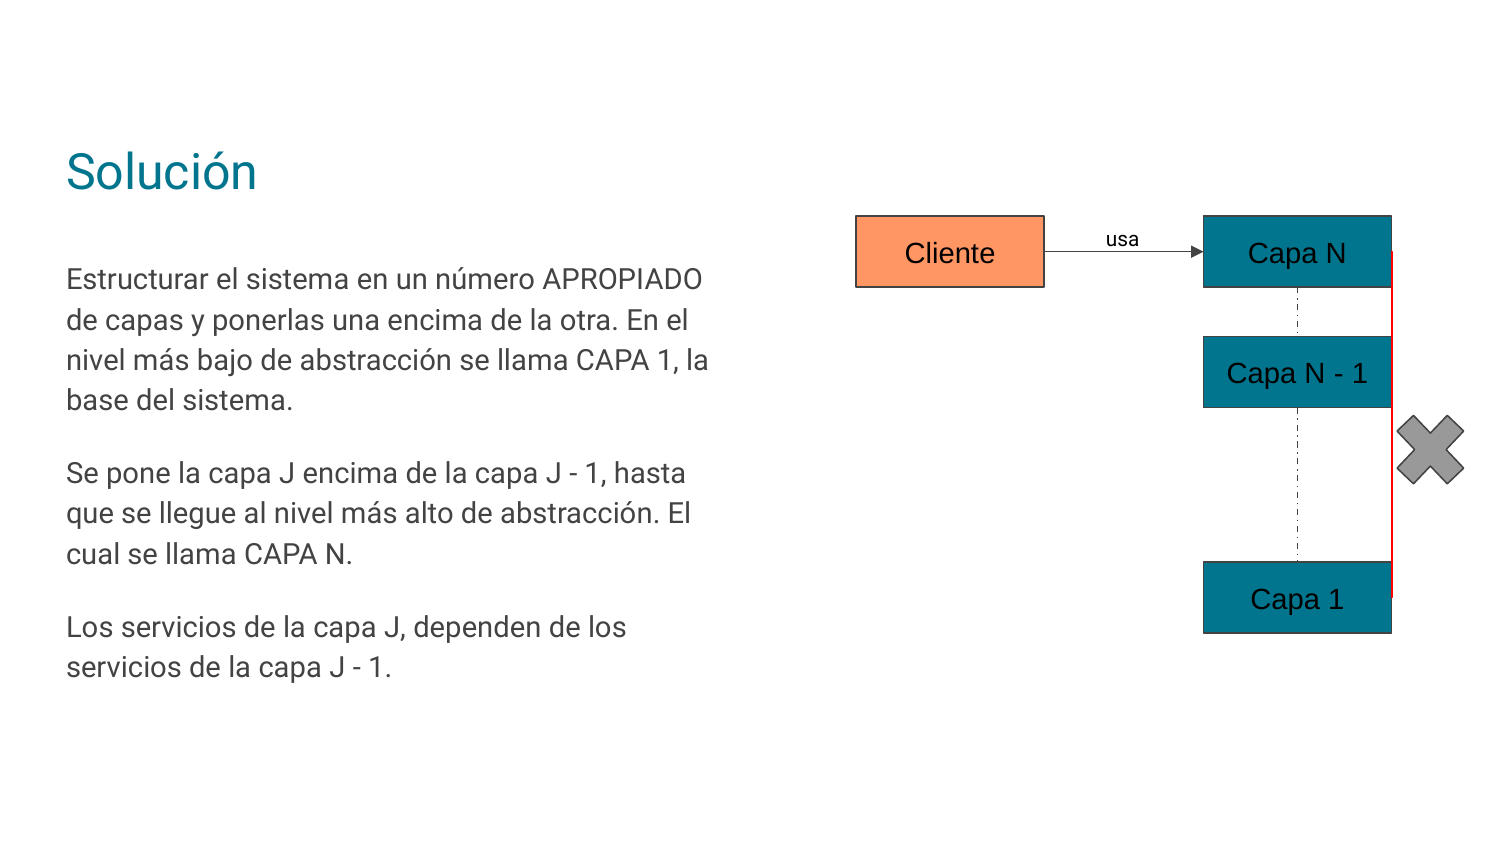

# Solución
usa
Cliente
Capa N
Estructurar el sistema en un número APROPIADO de capas y ponerlas una encima de la otra. En el nivel más bajo de abstracción se llama CAPA 1, la base del sistema.
Se pone la capa J encima de la capa J - 1, hasta que se llegue al nivel más alto de abstracción. El cual se llama CAPA N.
Los servicios de la capa J, dependen de los servicios de la capa J - 1.
Capa N - 1

Capa 1